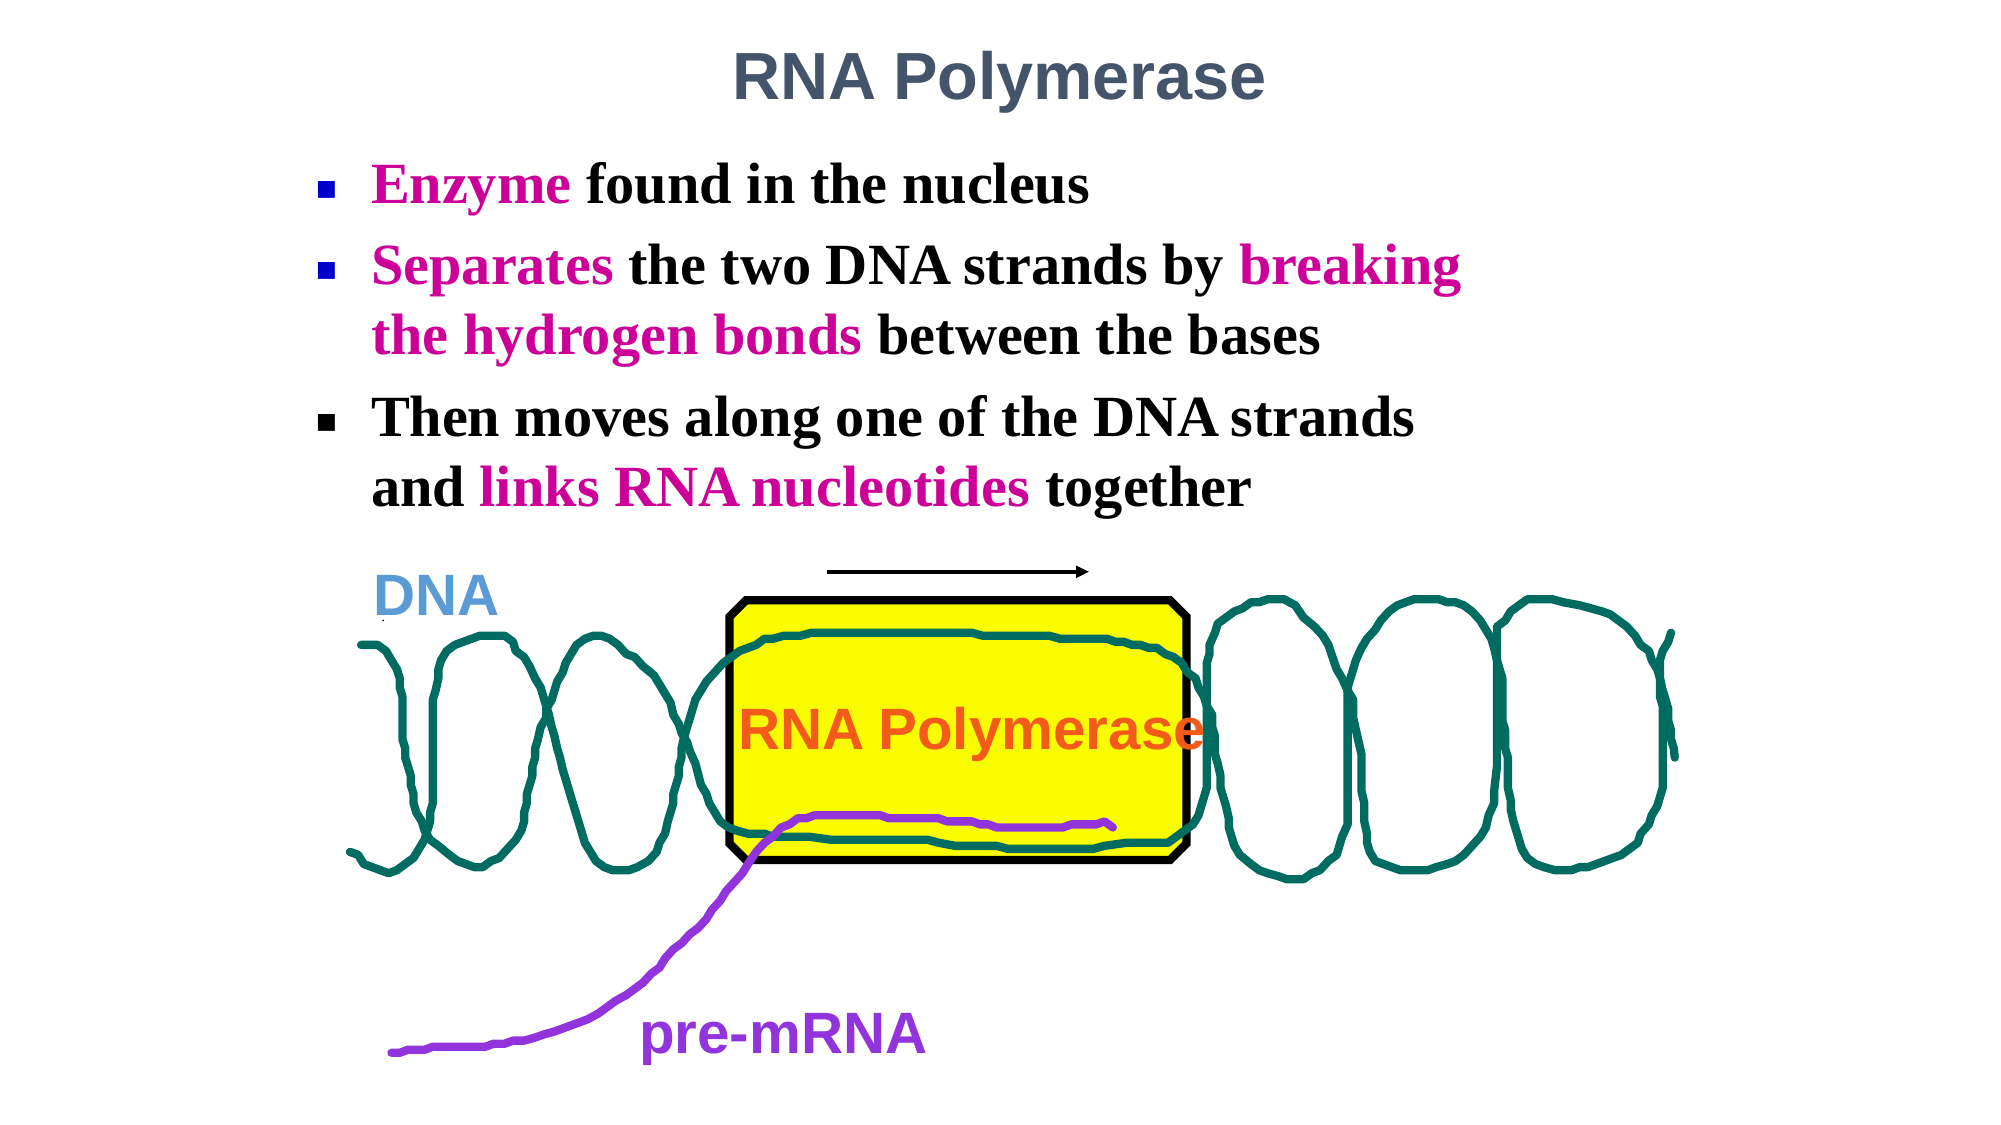

RNA Polymerase
Enzyme found in the nucleus
Separates the two DNA strands by breaking the hydrogen bonds between the bases
Then moves along one of the DNA strands and links RNA nucleotides together
DNA

RNA Polymerase

pre-mRNA